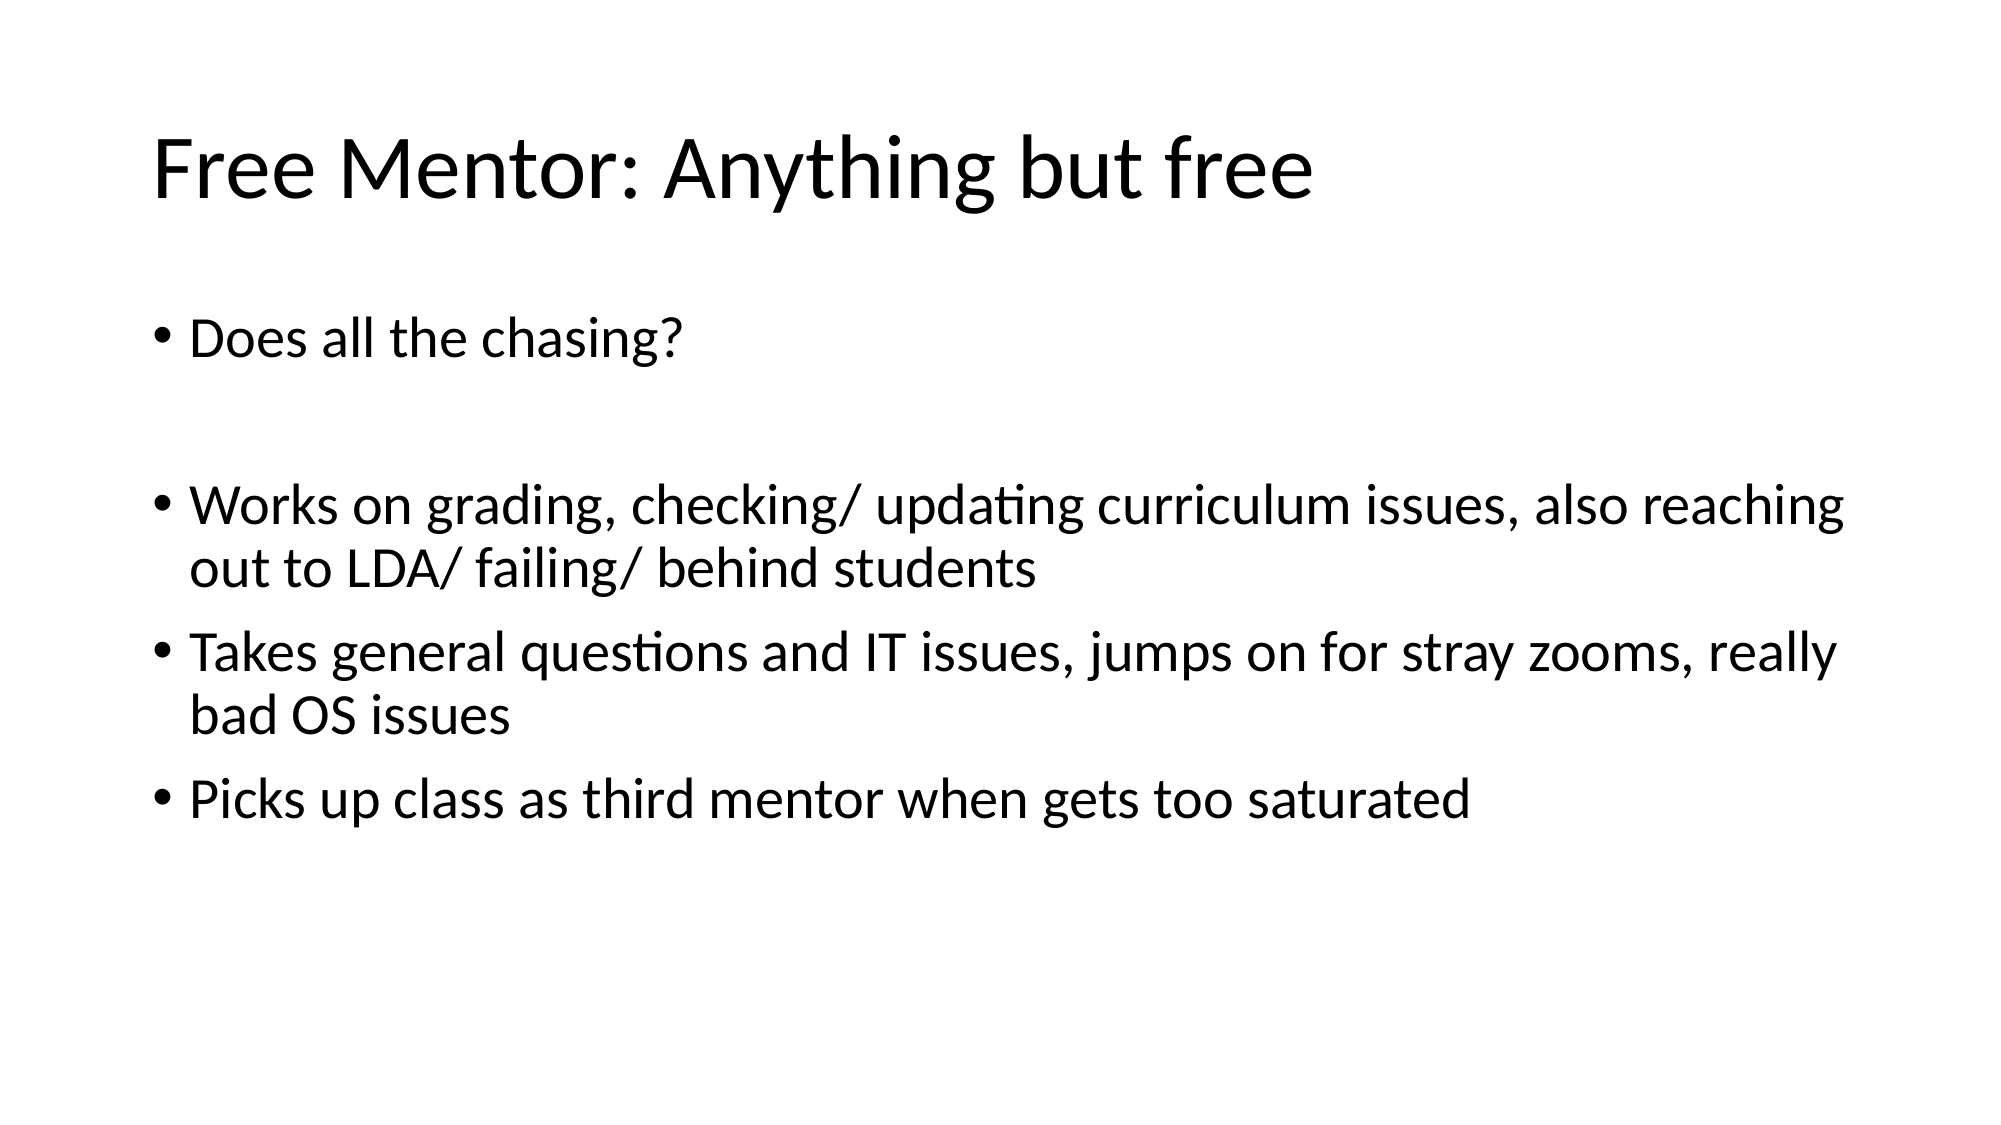

# Free Mentor: Anything but free
Does all the chasing?

Works on grading, checking/ updating curriculum issues, also reaching out to LDA/ failing/ behind students
Takes general questions and IT issues, jumps on for stray zooms, really bad OS issues
Picks up class as third mentor when gets too saturated